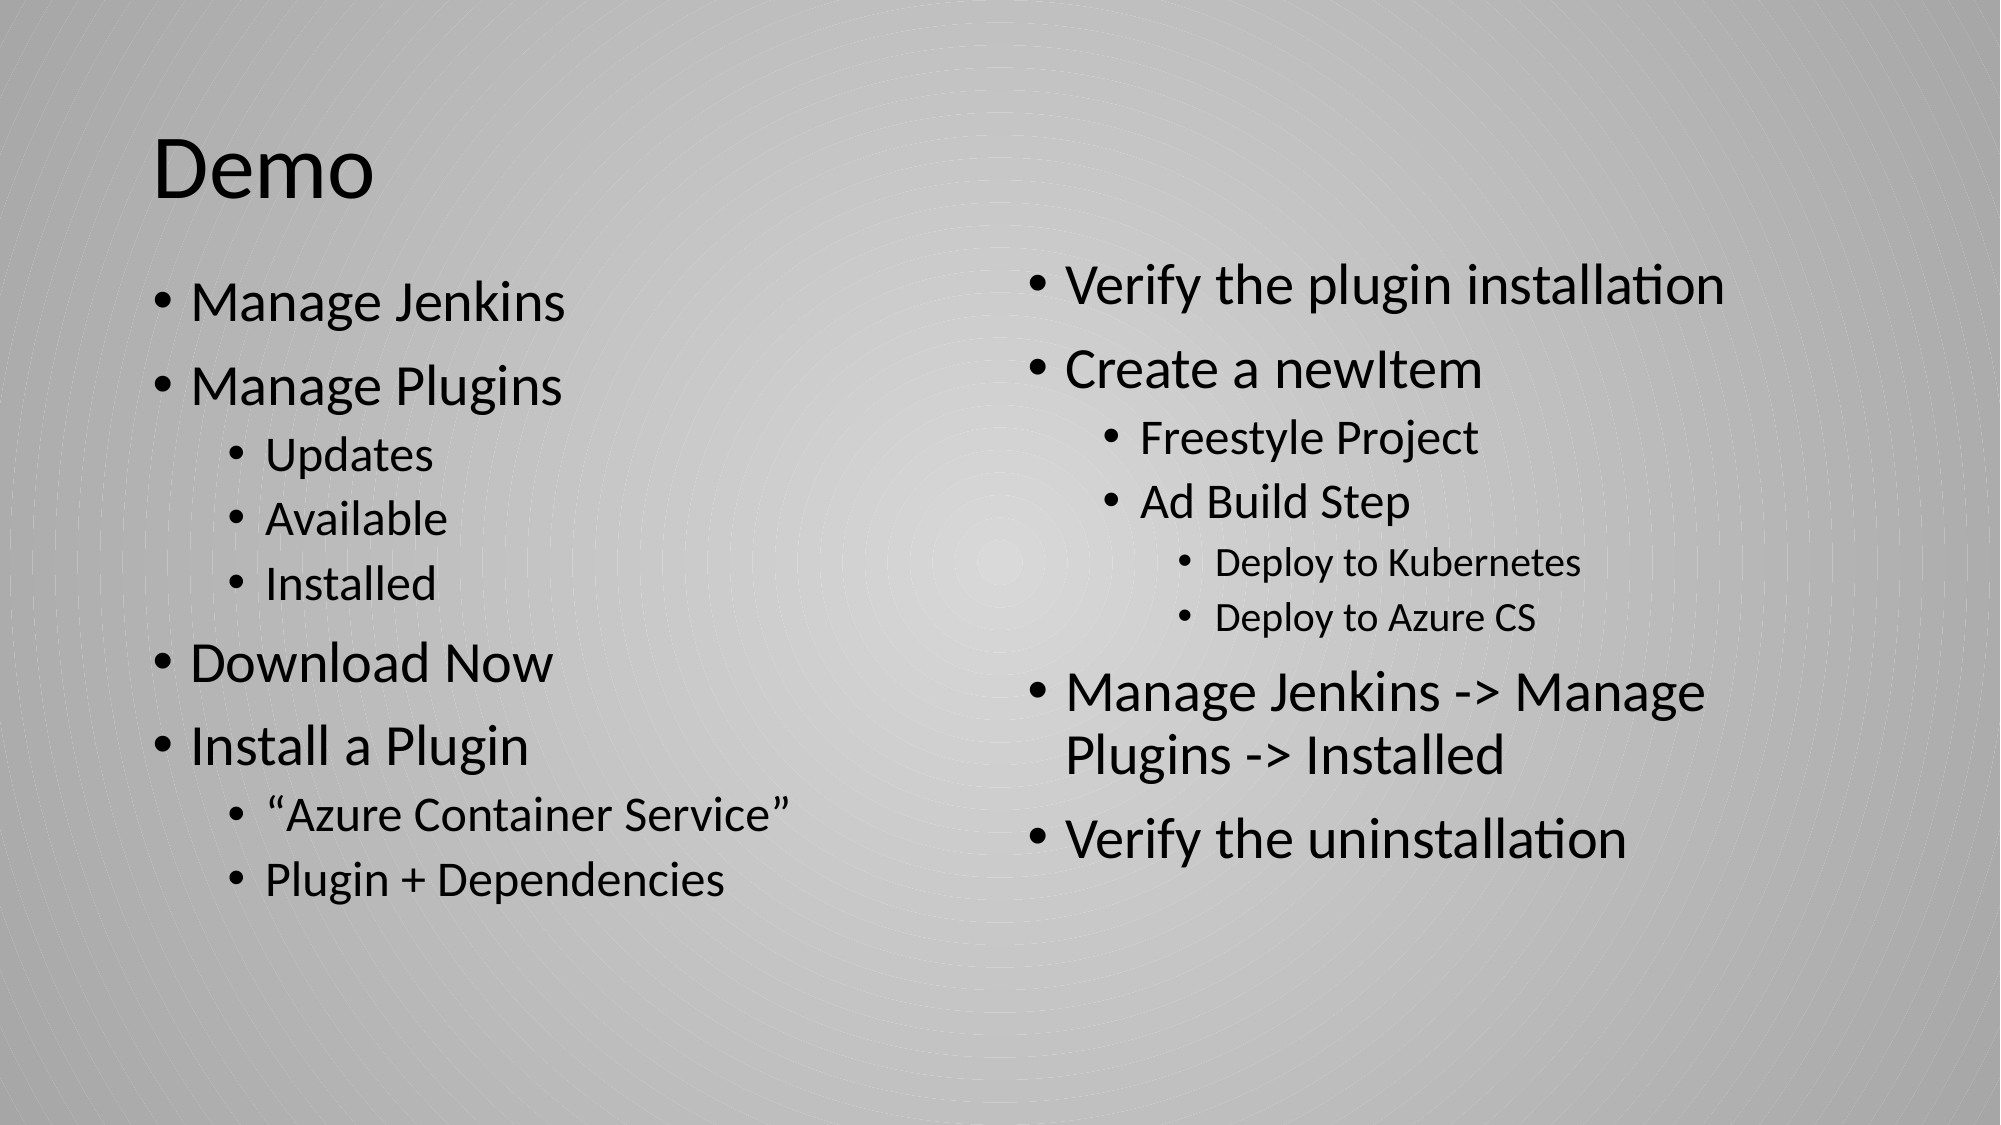

# Demo
Verify the plugin installation
Create a newItem
Freestyle Project
Ad Build Step
Deploy to Kubernetes
Deploy to Azure CS
Manage Jenkins -> Manage Plugins -> Installed
Verify the uninstallation

Manage Jenkins
Manage Plugins
Updates
Available
Installed
Download Now
Install a Plugin
“Azure Container Service”
Plugin + Dependencies